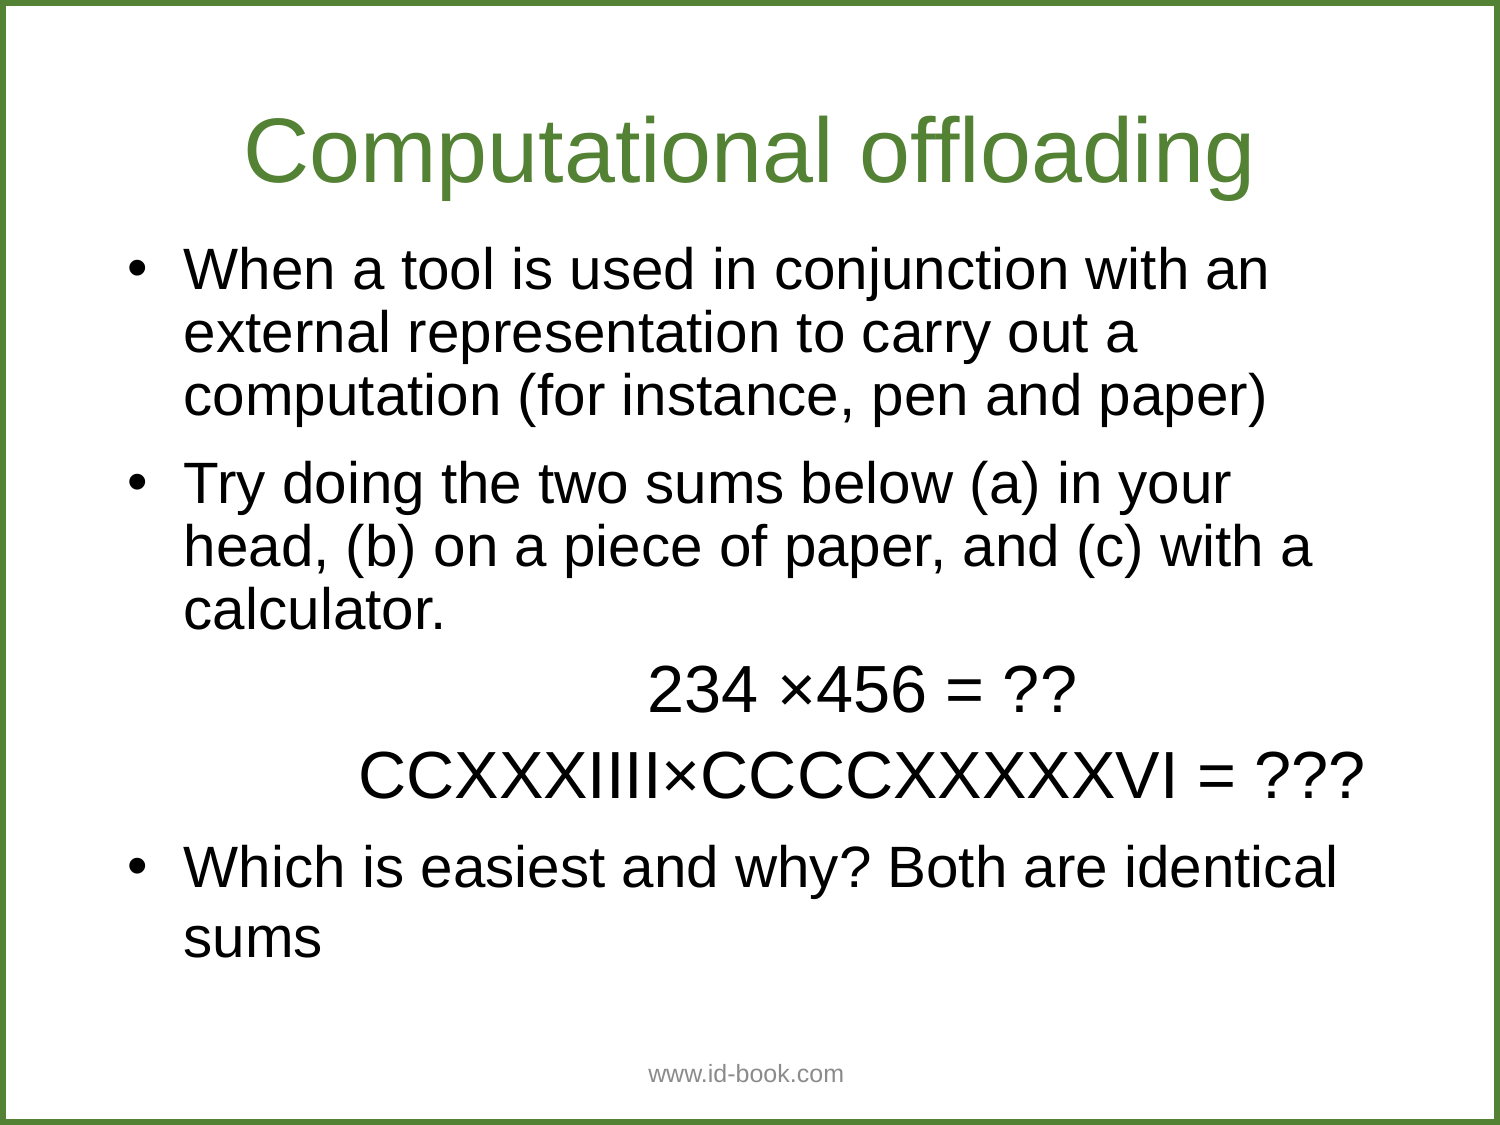

Computational offloading
When a tool is used in conjunction with an external representation to carry out a computation (for instance, pen and paper)
Try doing the two sums below (a) in your head, (b) on a piece of paper, and (c) with a calculator.
	234 ×456 = ??
	CCXXXIIII×CCCCXXXXXVI = ???
Which is easiest and why? Both are identical sums
www.id-book.com